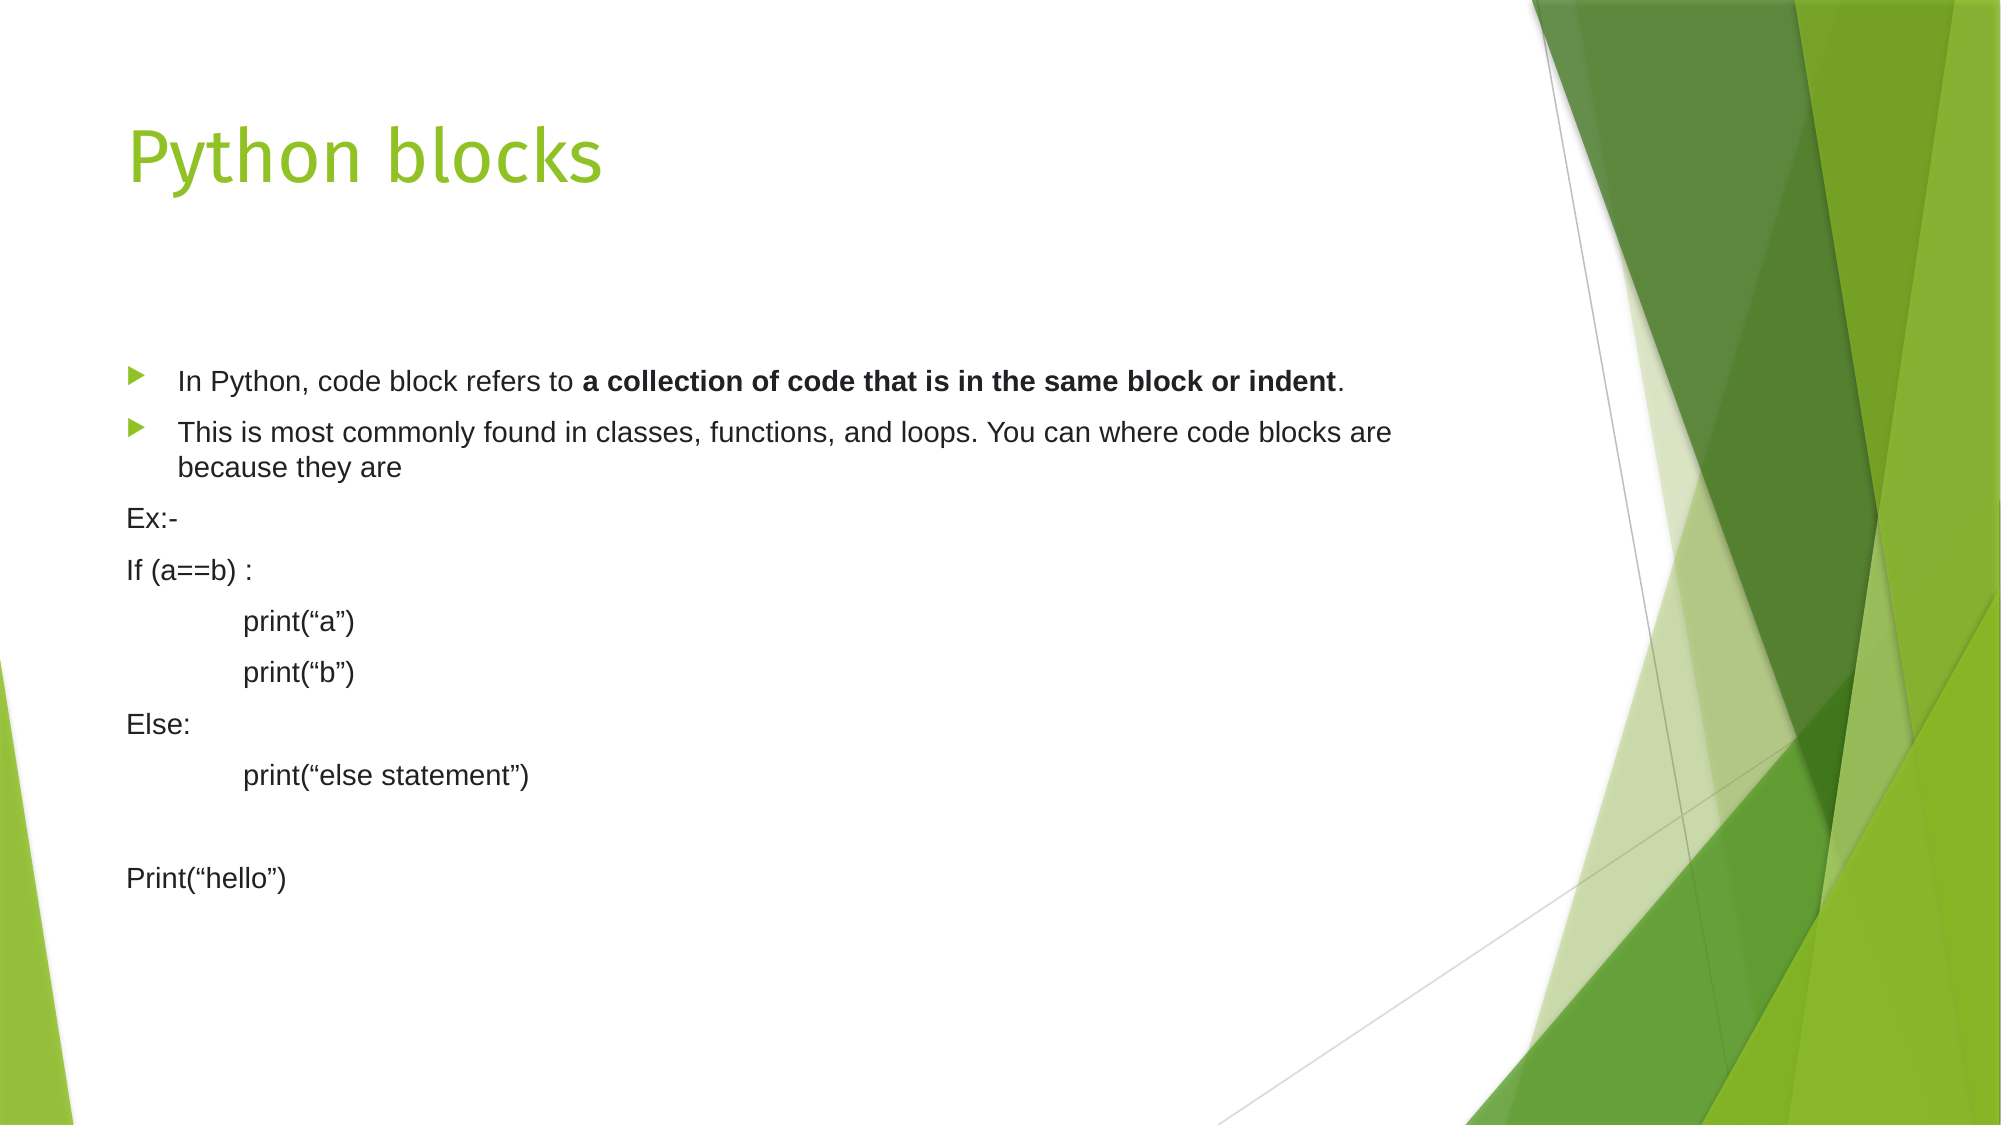

# Python blocks
In Python, code block refers to a collection of code that is in the same block or indent.
This is most commonly found in classes, functions, and loops. You can where code blocks are because they are
Ex:-
If (a==b) :
	print(“a”)
	print(“b”)
Else:
	print(“else statement”)

Print(“hello”)